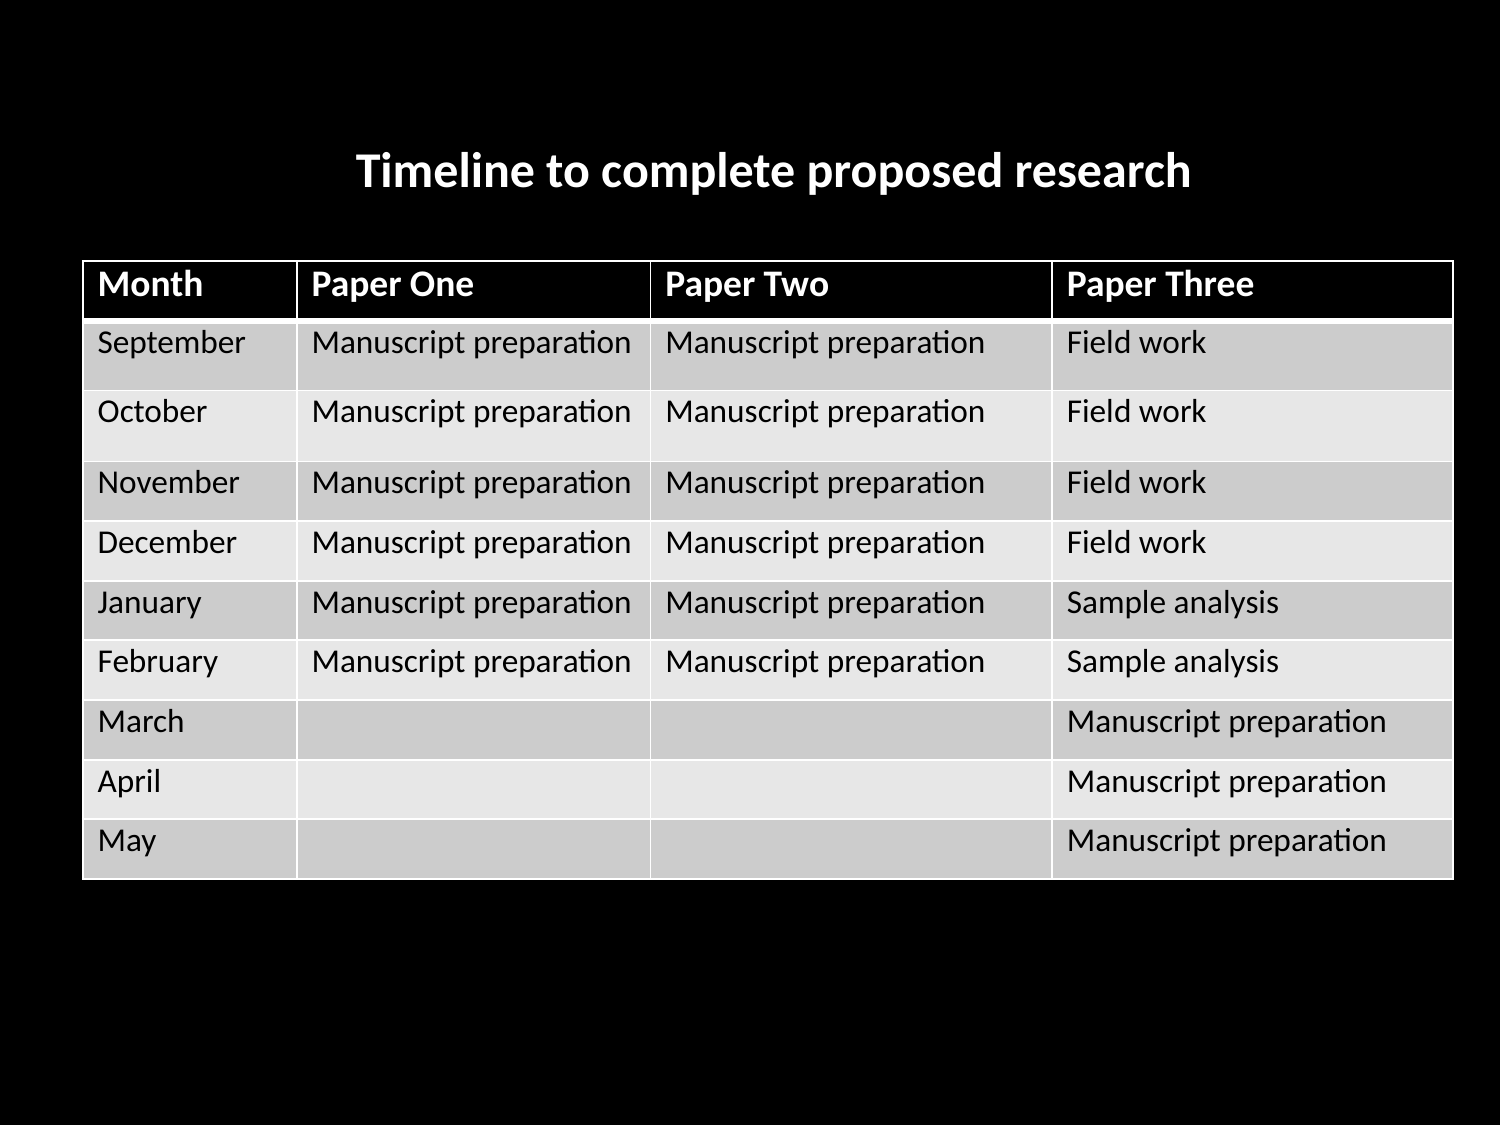

Timeline to complete proposed research
| Month | Paper One | Paper Two | Paper Three |
| --- | --- | --- | --- |
| September | Manuscript preparation | Manuscript preparation | Field work |
| October | Manuscript preparation | Manuscript preparation | Field work |
| November | Manuscript preparation | Manuscript preparation | Field work |
| December | Manuscript preparation | Manuscript preparation | Field work |
| January | Manuscript preparation | Manuscript preparation | Sample analysis |
| February | Manuscript preparation | Manuscript preparation | Sample analysis |
| March |  |  | Manuscript preparation |
| April |  |  | Manuscript preparation |
| May |  |  | Manuscript preparation |